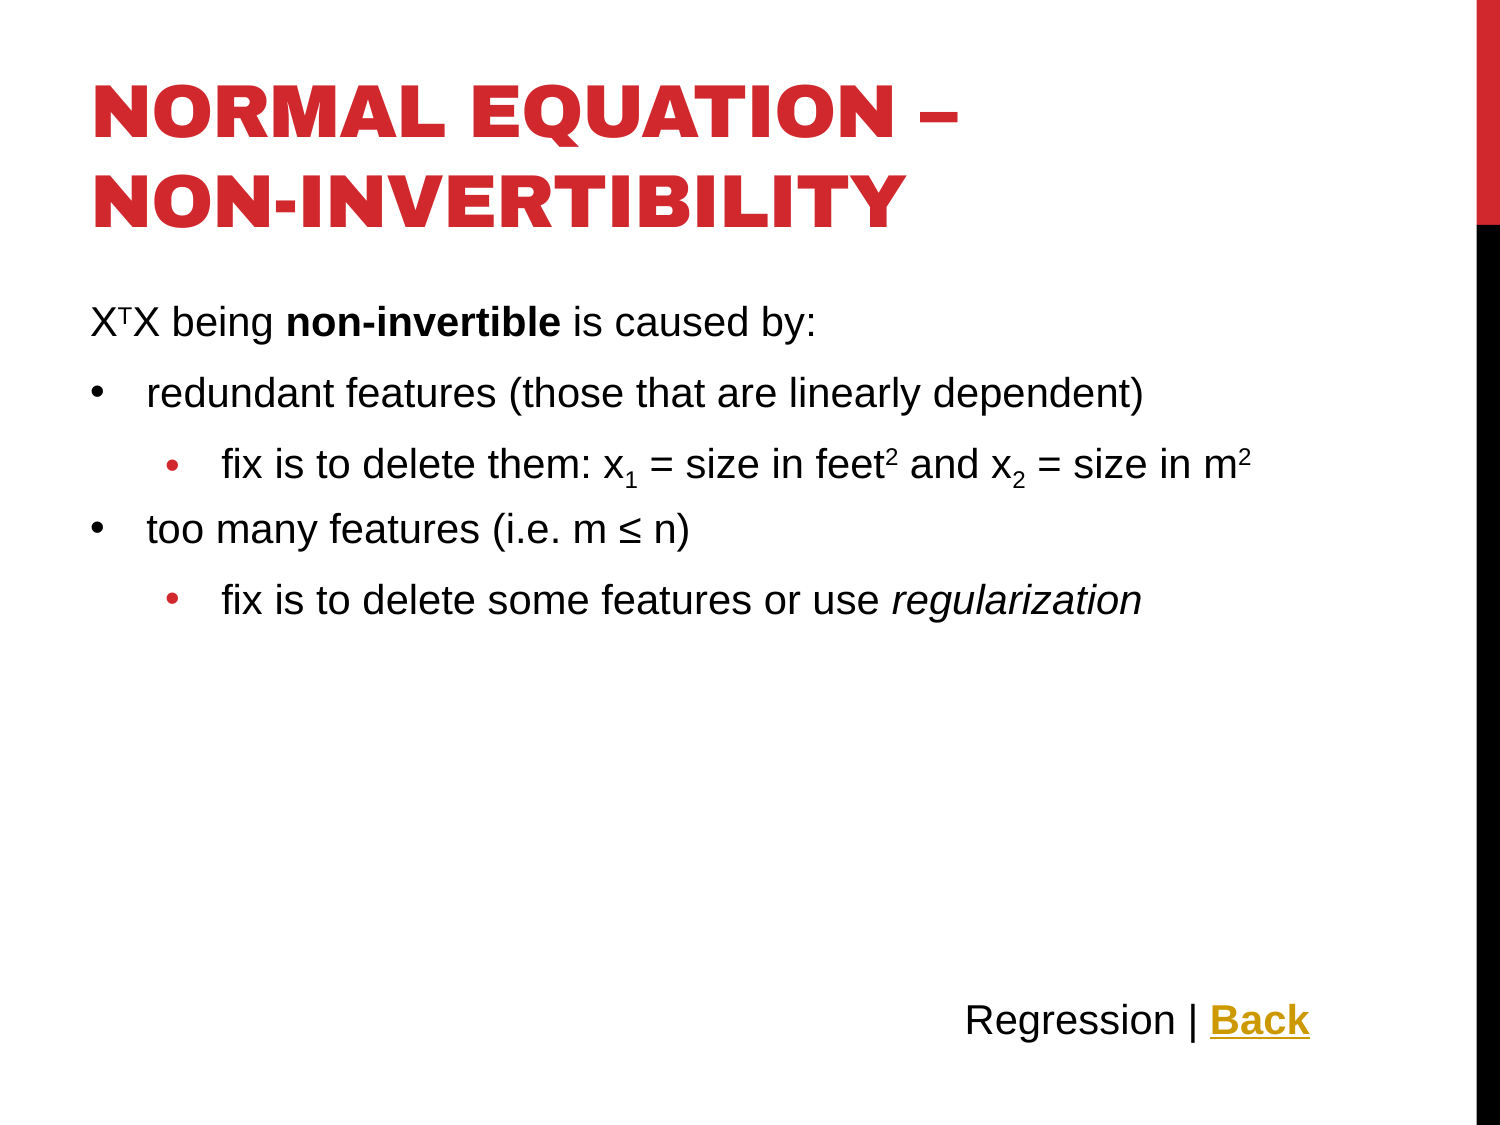

# Normal Equation – Non-invertibility
XTX being non-invertible is caused by:
redundant features (those that are linearly dependent)
fix is to delete them: x1 = size in feet2 and x2 = size in m2
too many features (i.e. m ≤ n)
fix is to delete some features or use regularization
Regression | Back